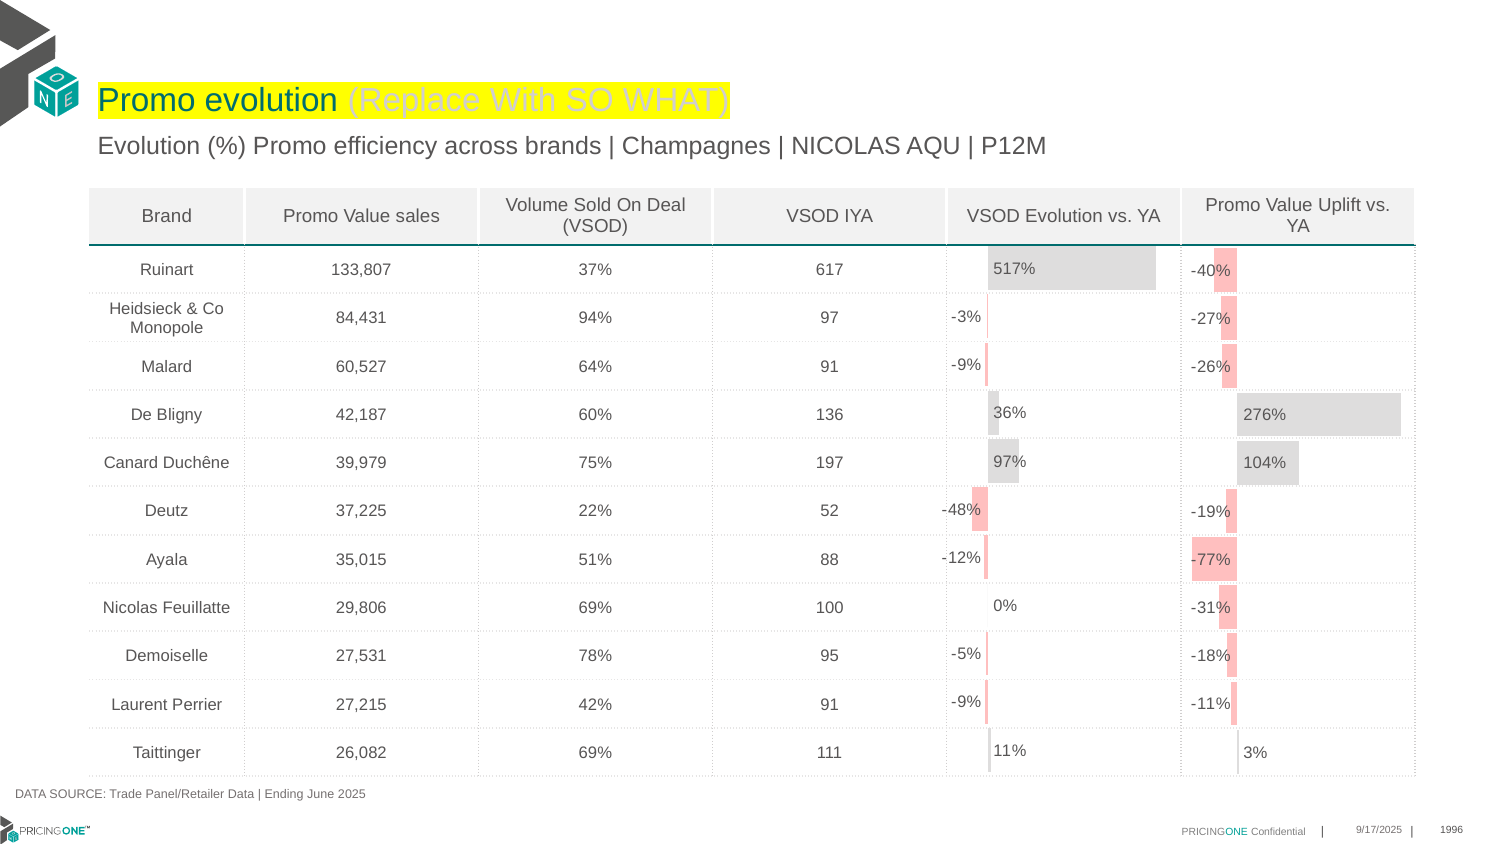

# Promo evolution (Replace With SO WHAT)
Evolution (%) Promo efficiency across brands | Champagnes | NICOLAS AQU | P12M
| Brand | Promo Value sales | Volume Sold On Deal (VSOD) | VSOD IYA | VSOD Evolution vs. YA | Promo Value Uplift vs. YA |
| --- | --- | --- | --- | --- | --- |
| Ruinart | 133,807 | 37% | 617 |  |  |
| Heidsieck & Co Monopole | 84,431 | 94% | 97 |  |  |
| Malard | 60,527 | 64% | 91 |  |  |
| De Bligny | 42,187 | 60% | 136 |  |  |
| Canard Duchêne | 39,979 | 75% | 197 |  |  |
| Deutz | 37,225 | 22% | 52 |  |  |
| Ayala | 35,015 | 51% | 88 |  |  |
| Nicolas Feuillatte | 29,806 | 69% | 100 |  |  |
| Demoiselle | 27,531 | 78% | 95 |  |  |
| Laurent Perrier | 27,215 | 42% | 91 |  |  |
| Taittinger | 26,082 | 69% | 111 |  |  |

### Chart

| Category | VSOD Evaluation vs YA |
|---|---|
| Ruinart | 5.167 |
| Heidsieck & Co Monopole | -0.031000000000000028 |
| Malard | -0.08599999999999997 |
| De Bligny | 0.3640000000000001 |
| Canard Duchêne | 0.974 |
| Deutz | -0.476 |
| Ayala | -0.121 |
| Nicolas Feuillatte | 0.0 |
| Demoiselle | -0.049000000000000044 |
| Laurent Perrier | -0.08699999999999997 |
| Taittinger | 0.11299999999999999 |

### Chart

| Category | Promo Value Uplift vs YA |
|---|---|
| Ruinart | -0.39756792933964225 |
| Heidsieck & Co Monopole | -0.2744843925853456 |
| Malard | -0.2571564983279626 |
| De Bligny | 2.7614604023820366 |
| Canard Duchêne | 1.0401870311455115 |
| Deutz | -0.1912469390838074 |
| Ayala | -0.7687066773719603 |
| Nicolas Feuillatte | -0.30989511609818454 |
| Demoiselle | -0.18089459353642812 |
| Laurent Perrier | -0.10800120197288765 |
| Taittinger | 0.030848813494811722 |
DATA SOURCE: Trade Panel/Retailer Data | Ending June 2025

9/17/2025
1996